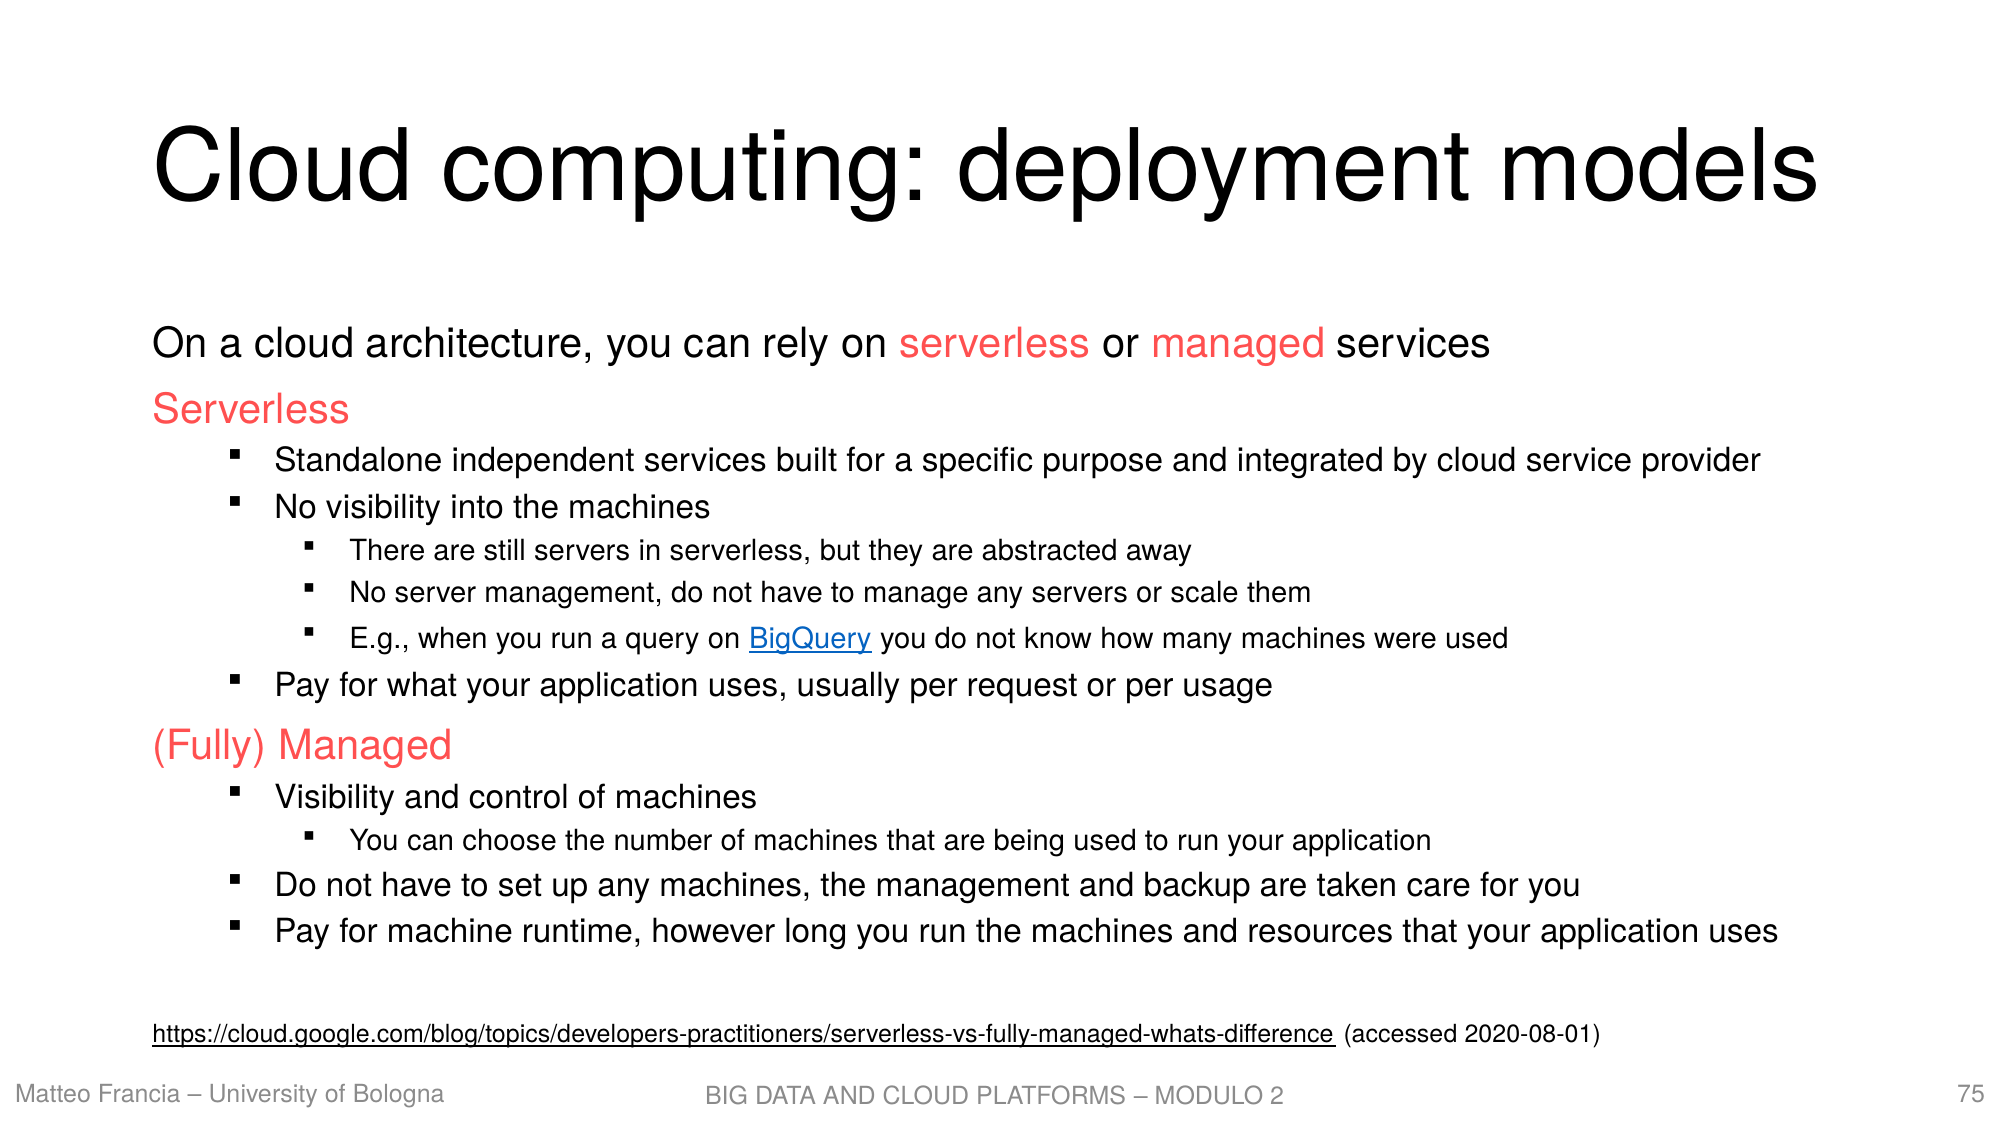

# Cloud computing: deployment models
On a cloud architecture, you can rely on serverless or managed services
Serverless
Standalone independent services built for a specific purpose and integrated by cloud service provider
No visibility into the machines
There are still servers in serverless, but they are abstracted away
No server management, do not have to manage any servers or scale them
E.g., when you run a query on BigQuery you do not know how many machines were used
Pay for what your application uses, usually per request or per usage
(Fully) Managed
Visibility and control of machines
You can choose the number of machines that are being used to run your application
Do not have to set up any machines, the management and backup are taken care for you
Pay for machine runtime, however long you run the machines and resources that your application uses
https://cloud.google.com/blog/topics/developers-practitioners/serverless-vs-fully-managed-whats-difference (accessed 2020-08-01)
75
Matteo Francia – University of Bologna